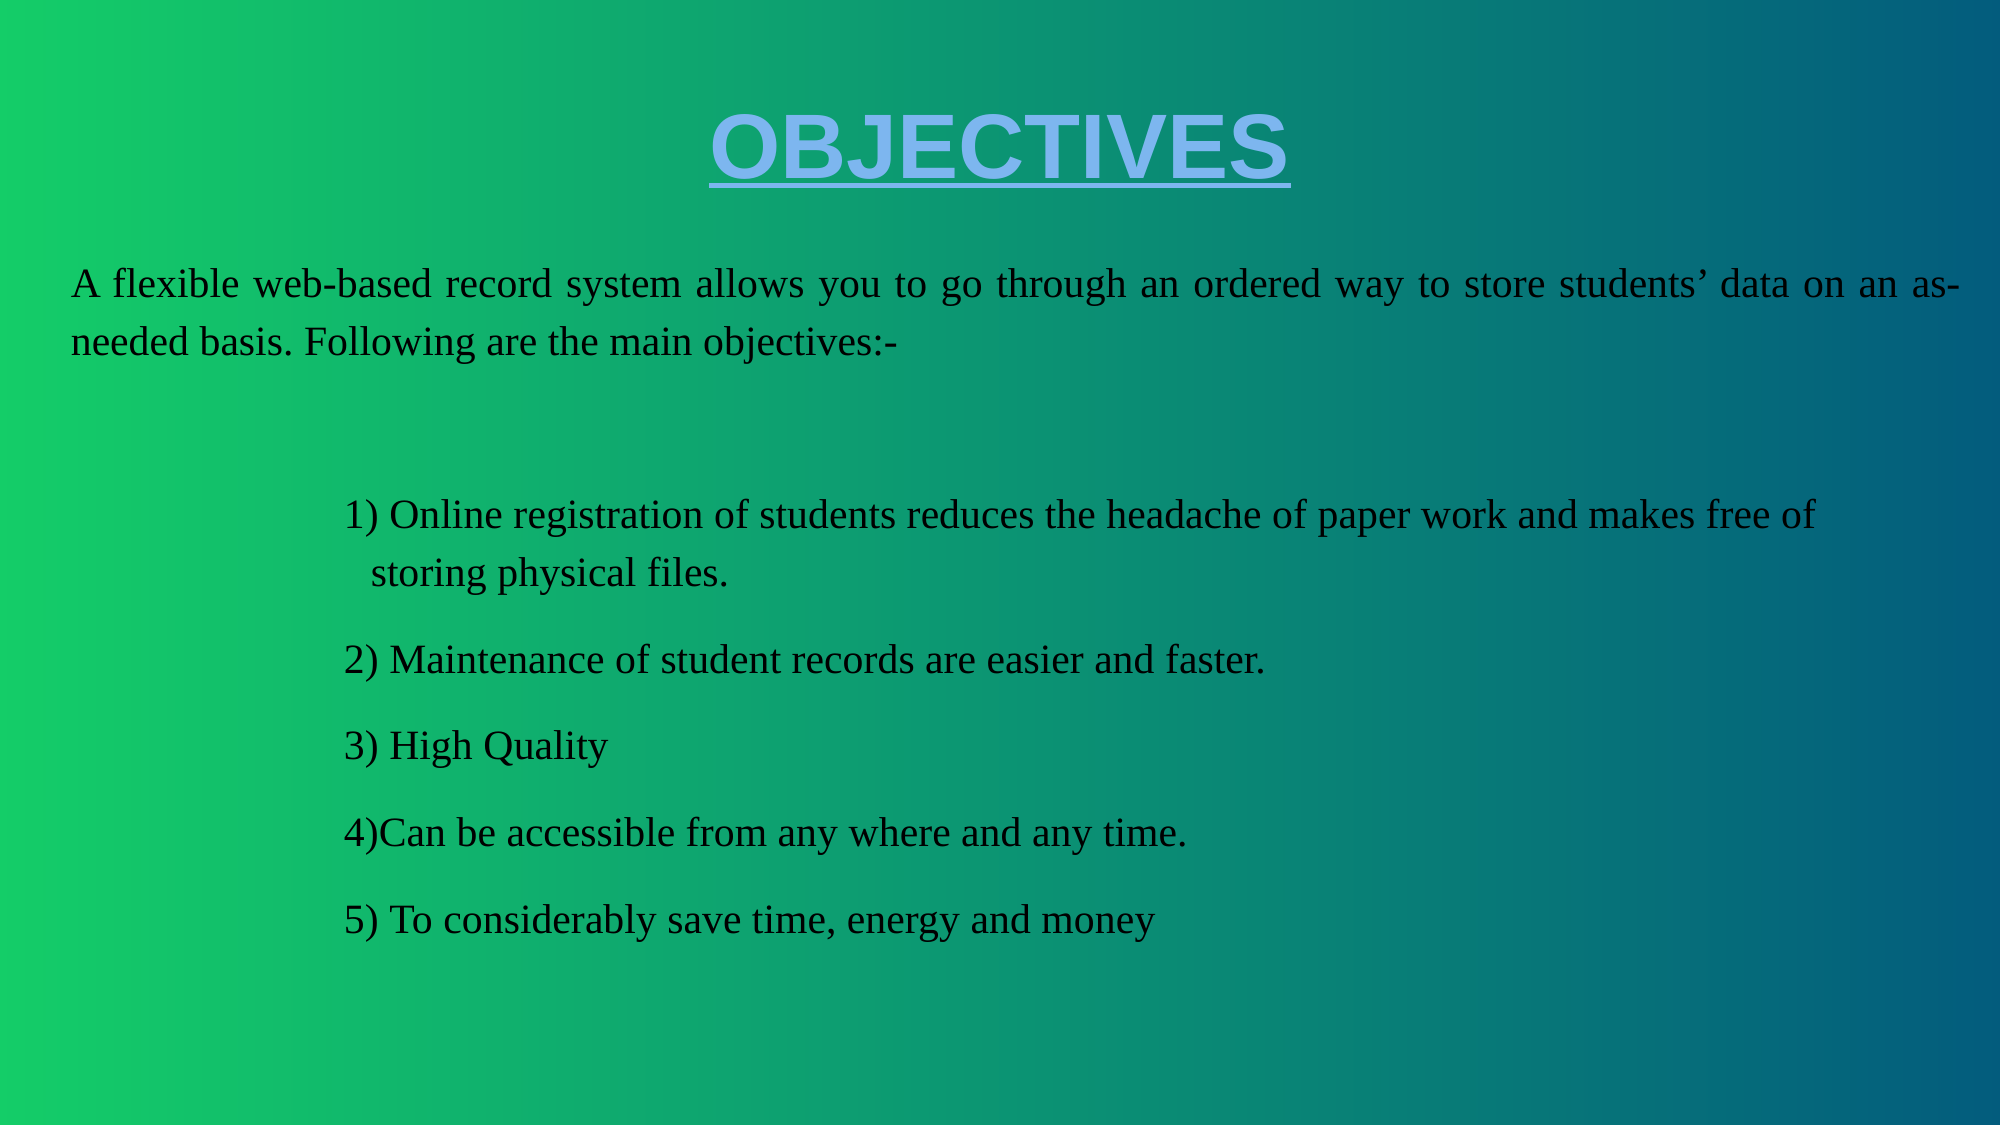

# OBJECTIVES
A flexible web-based record system allows you to go through an ordered way to store students’ data on an as-needed basis. Following are the main objectives:-

                          1) Online registration of students reduces the headache of paper work and makes free of 			storing physical files.
                          2) Maintenance of student records are easier and faster.
                          3) High Quality
                          4)Can be accessible from any where and any time.
                          5) To considerably save time, energy and money